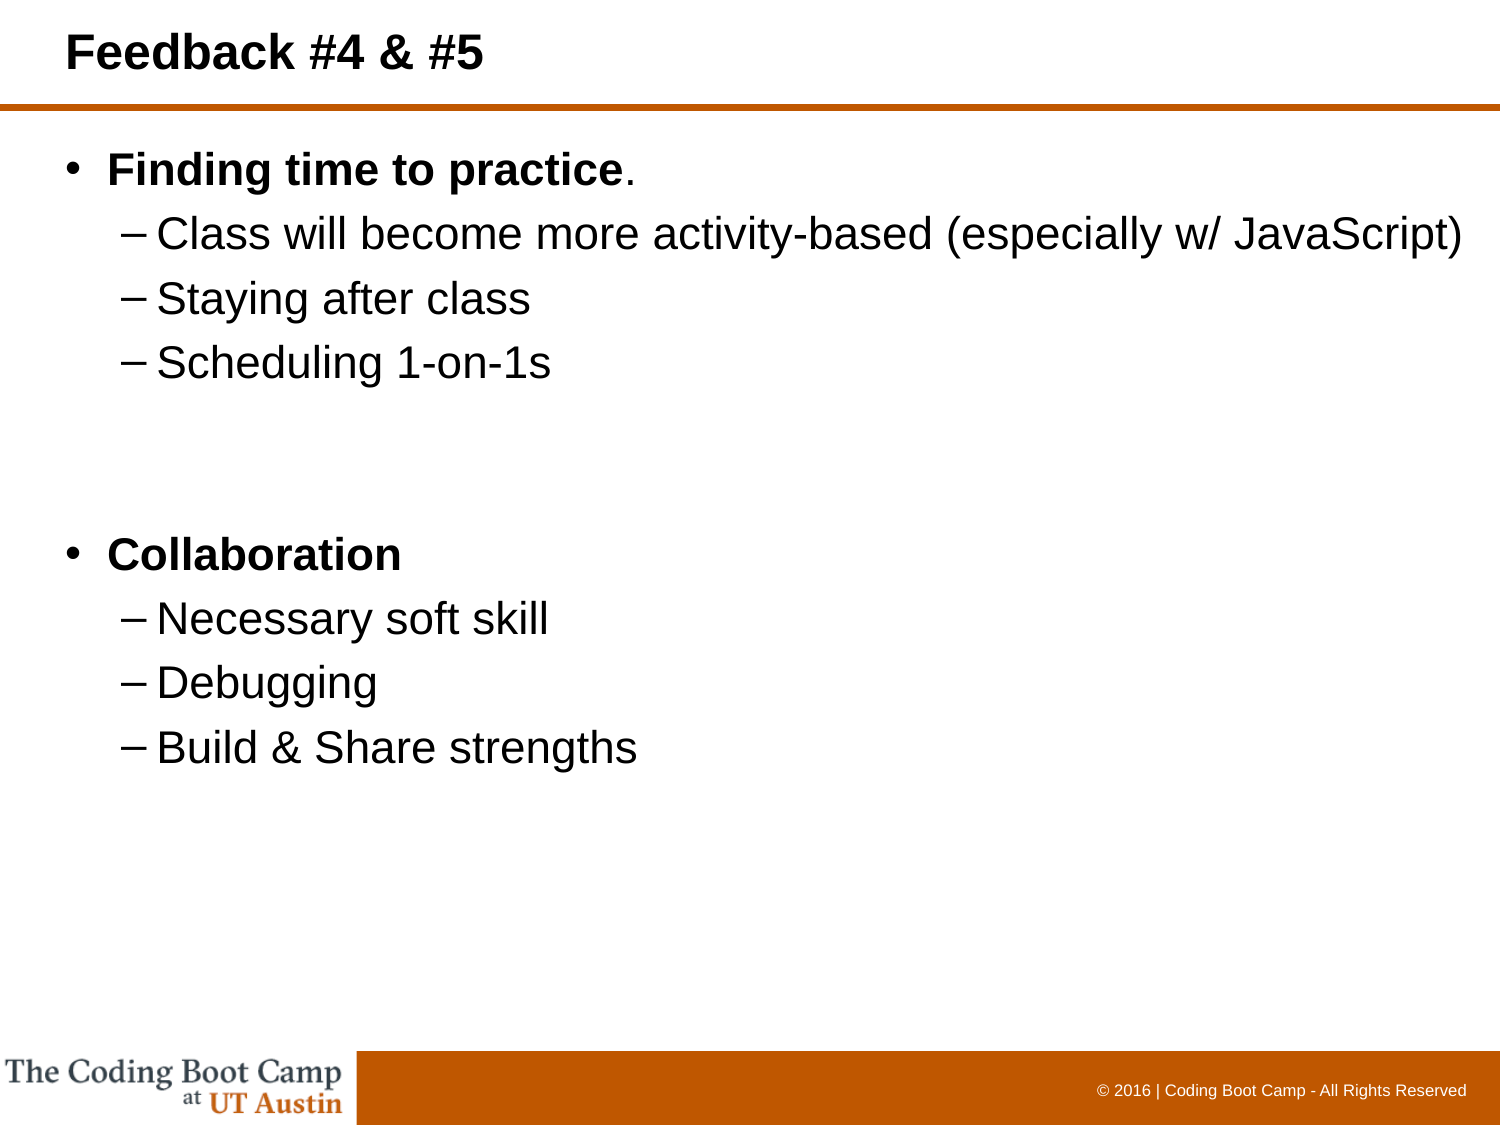

# Feedback #4 & #5
Finding time to practice.
Class will become more activity-based (especially w/ JavaScript)
Staying after class
Scheduling 1-on-1s

Collaboration
Necessary soft skill
Debugging
Build & Share strengths